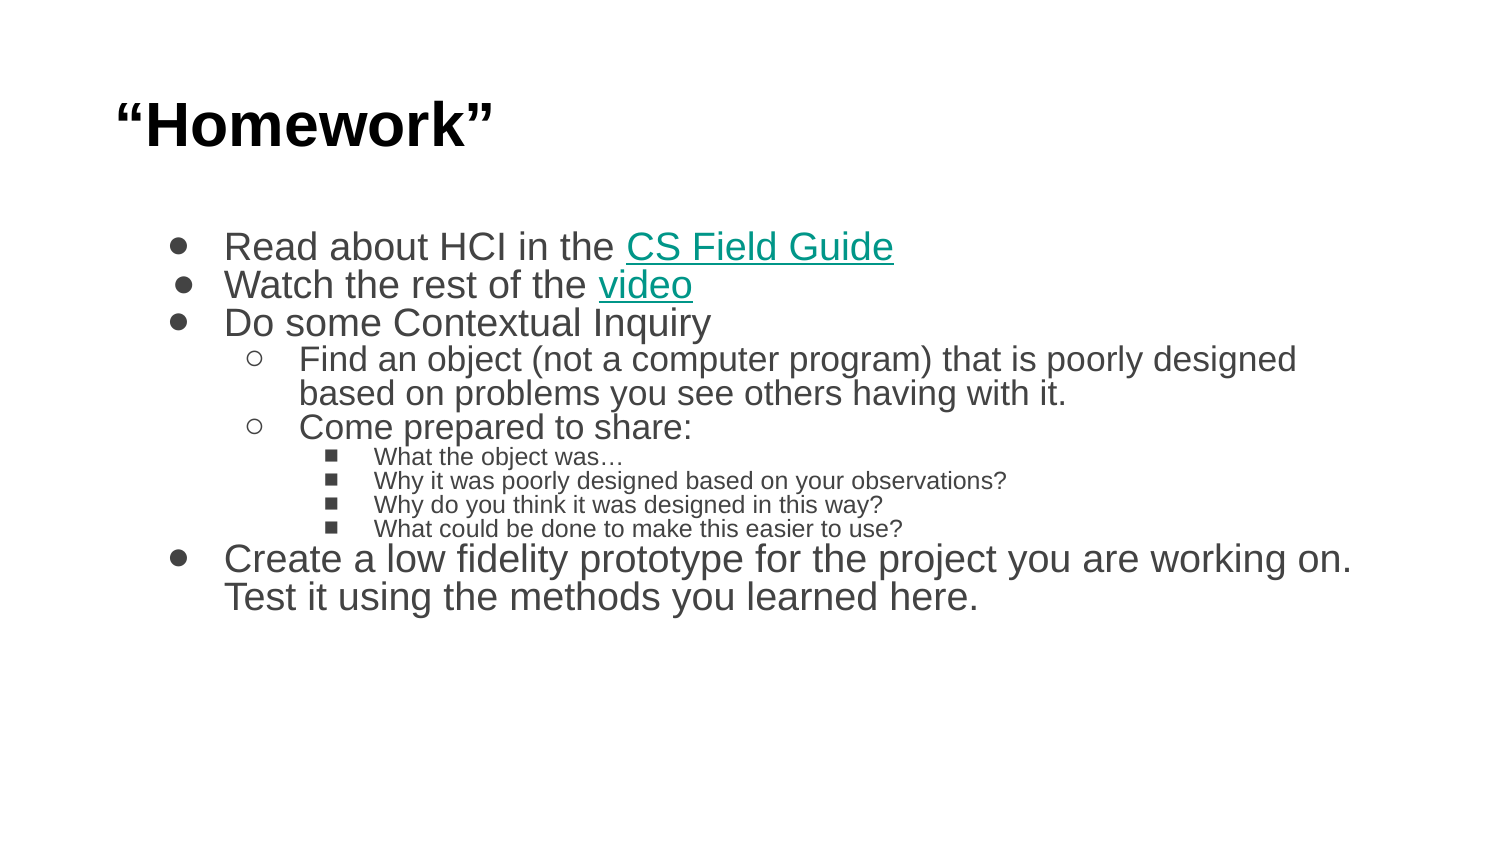

# “Homework”
Read about HCI in the CS Field Guide
Watch the rest of the video
Do some Contextual Inquiry
Find an object (not a computer program) that is poorly designed based on problems you see others having with it.
Come prepared to share:
What the object was…
Why it was poorly designed based on your observations?
Why do you think it was designed in this way?
What could be done to make this easier to use?
Create a low fidelity prototype for the project you are working on. Test it using the methods you learned here.